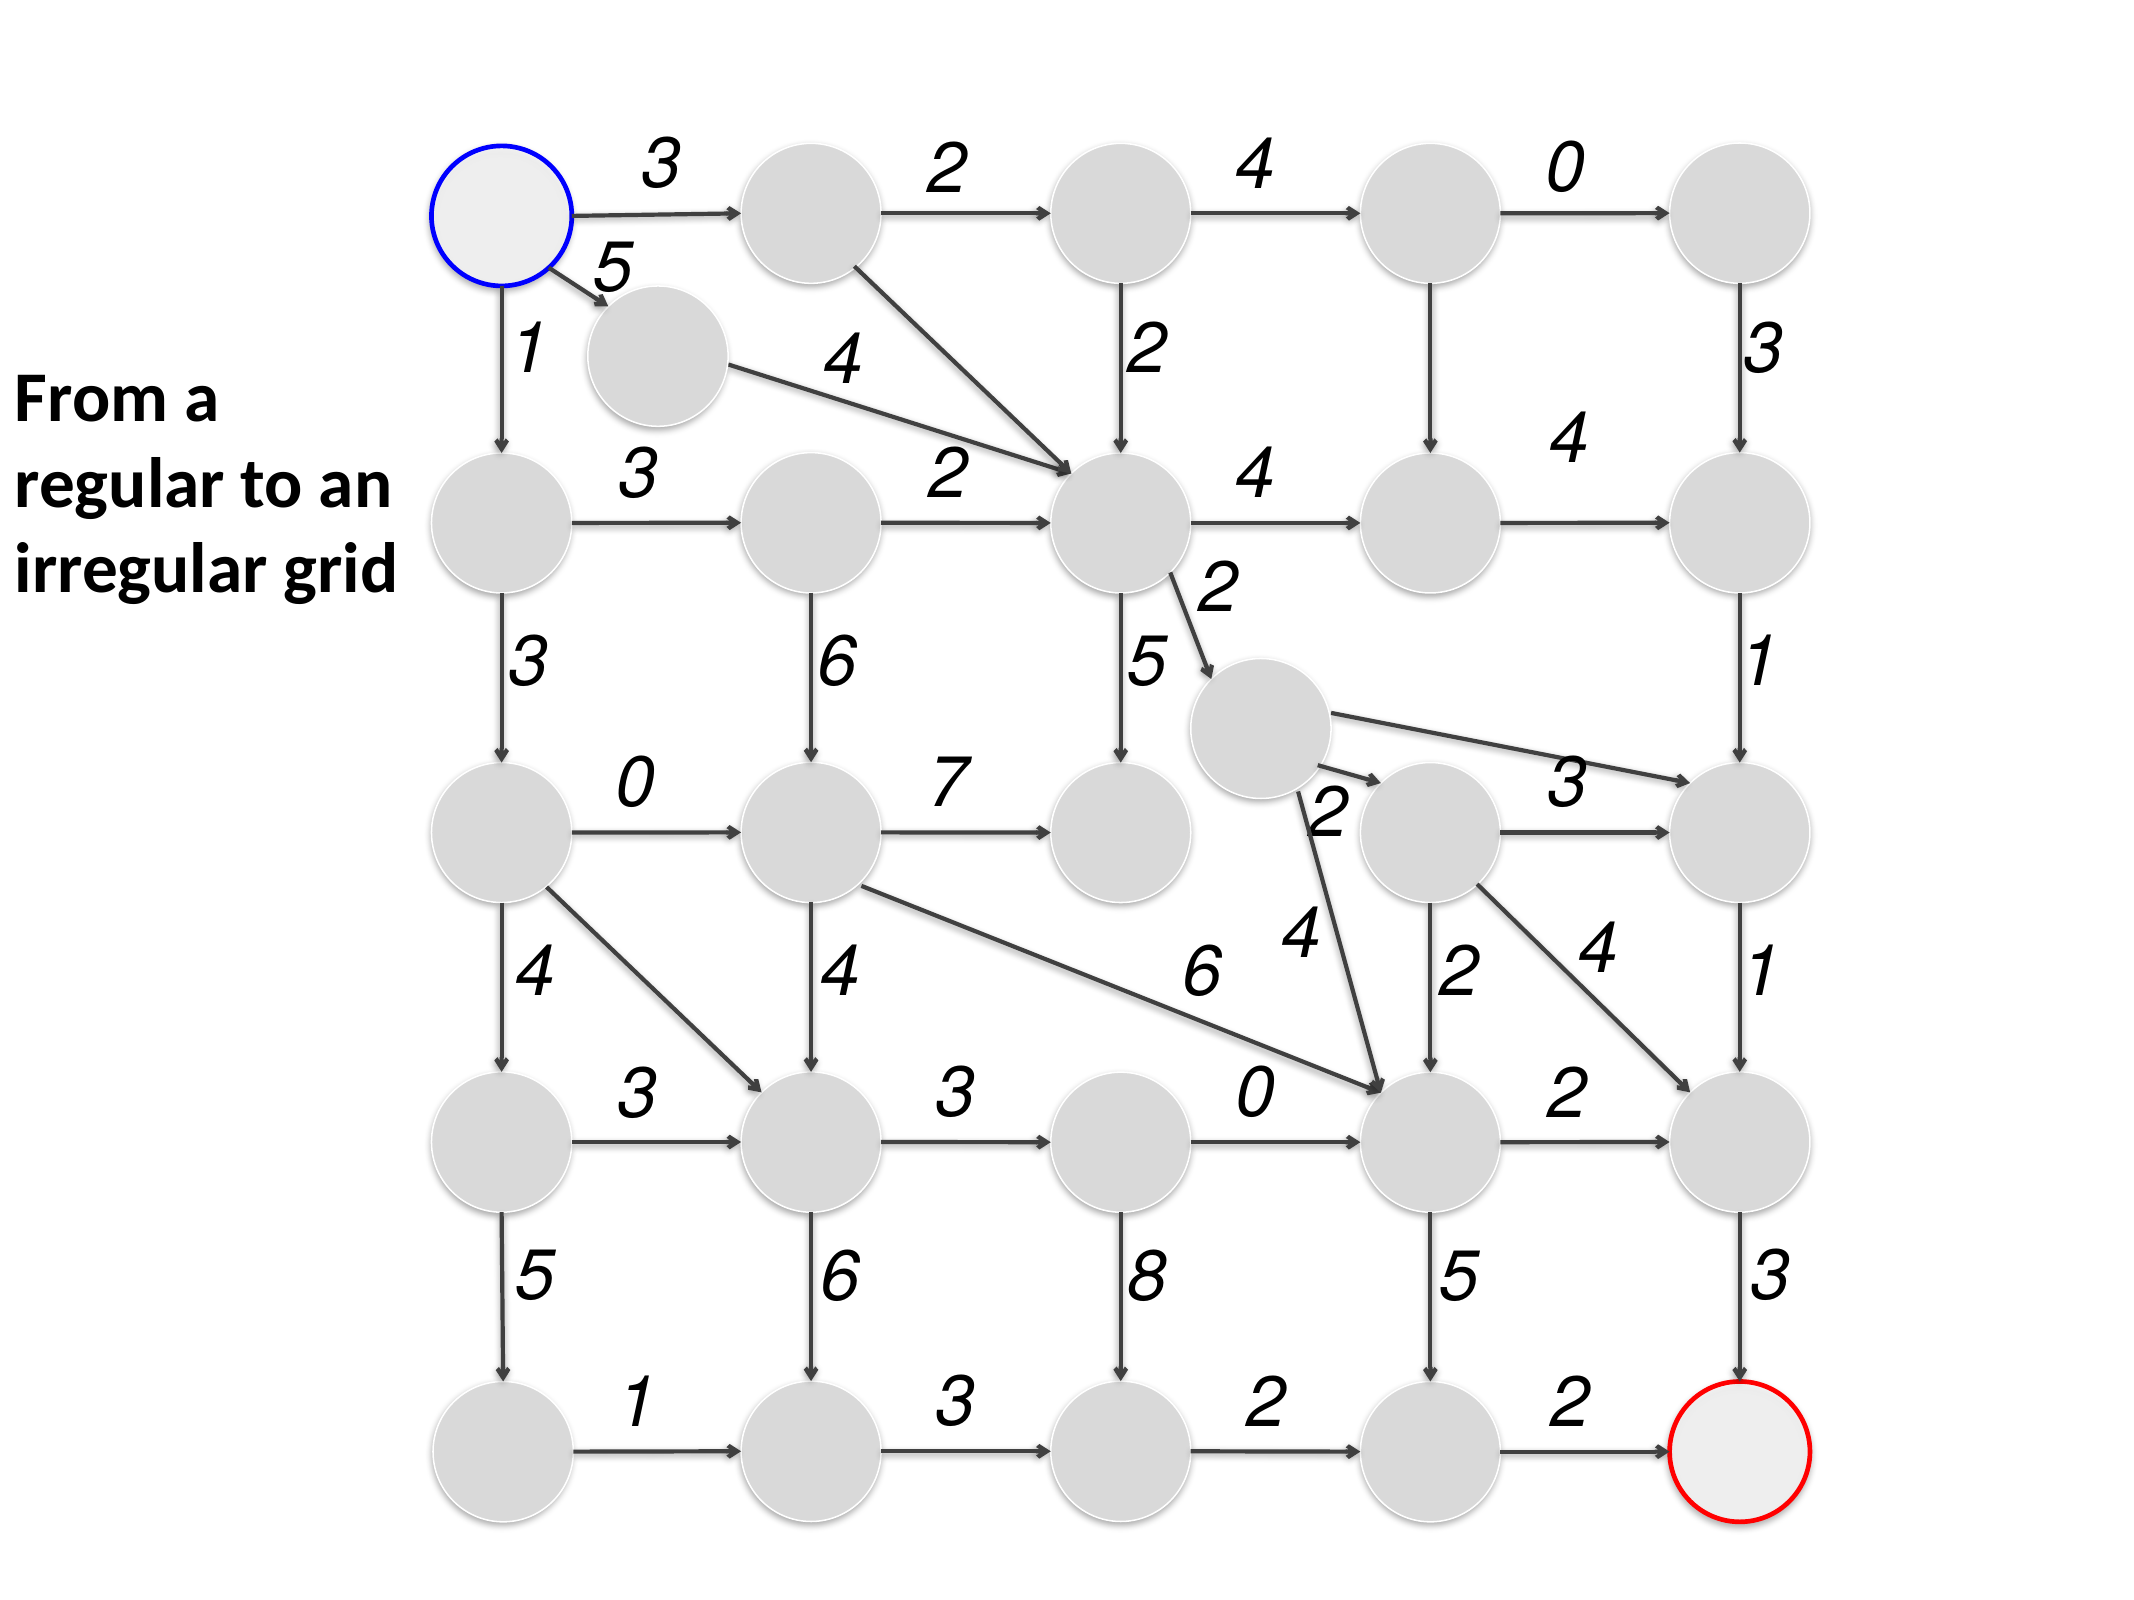

3
4
0
2
3
2
4
0
7
3
2
3
0
3
2
3
1
2
2

5

1
2
3
4
4

2
3
1
6
5

4
4
6
4
1
4
2

5
3
6
8
5

From a regular to an irregular grid